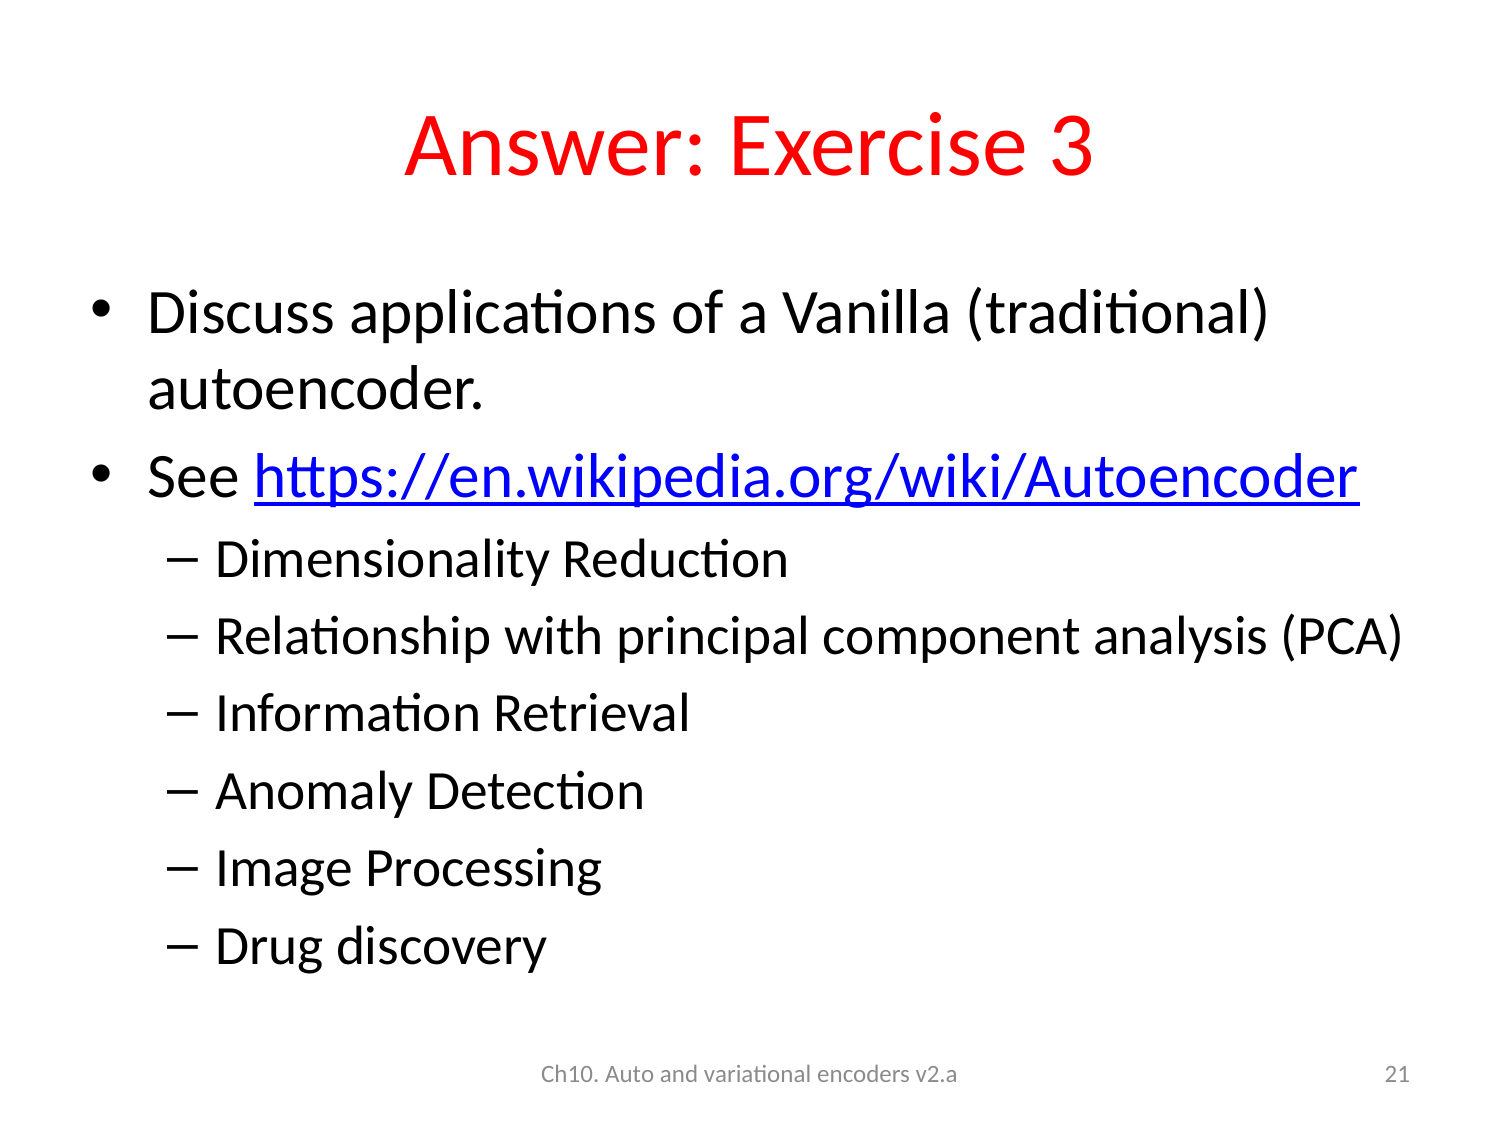

# Answer: Exercise 3
Discuss applications of a Vanilla (traditional) autoencoder.
See https://en.wikipedia.org/wiki/Autoencoder
Dimensionality Reduction
Relationship with principal component analysis (PCA)
Information Retrieval
Anomaly Detection
Image Processing
Drug discovery
Ch10. Auto and variational encoders v2.a
21